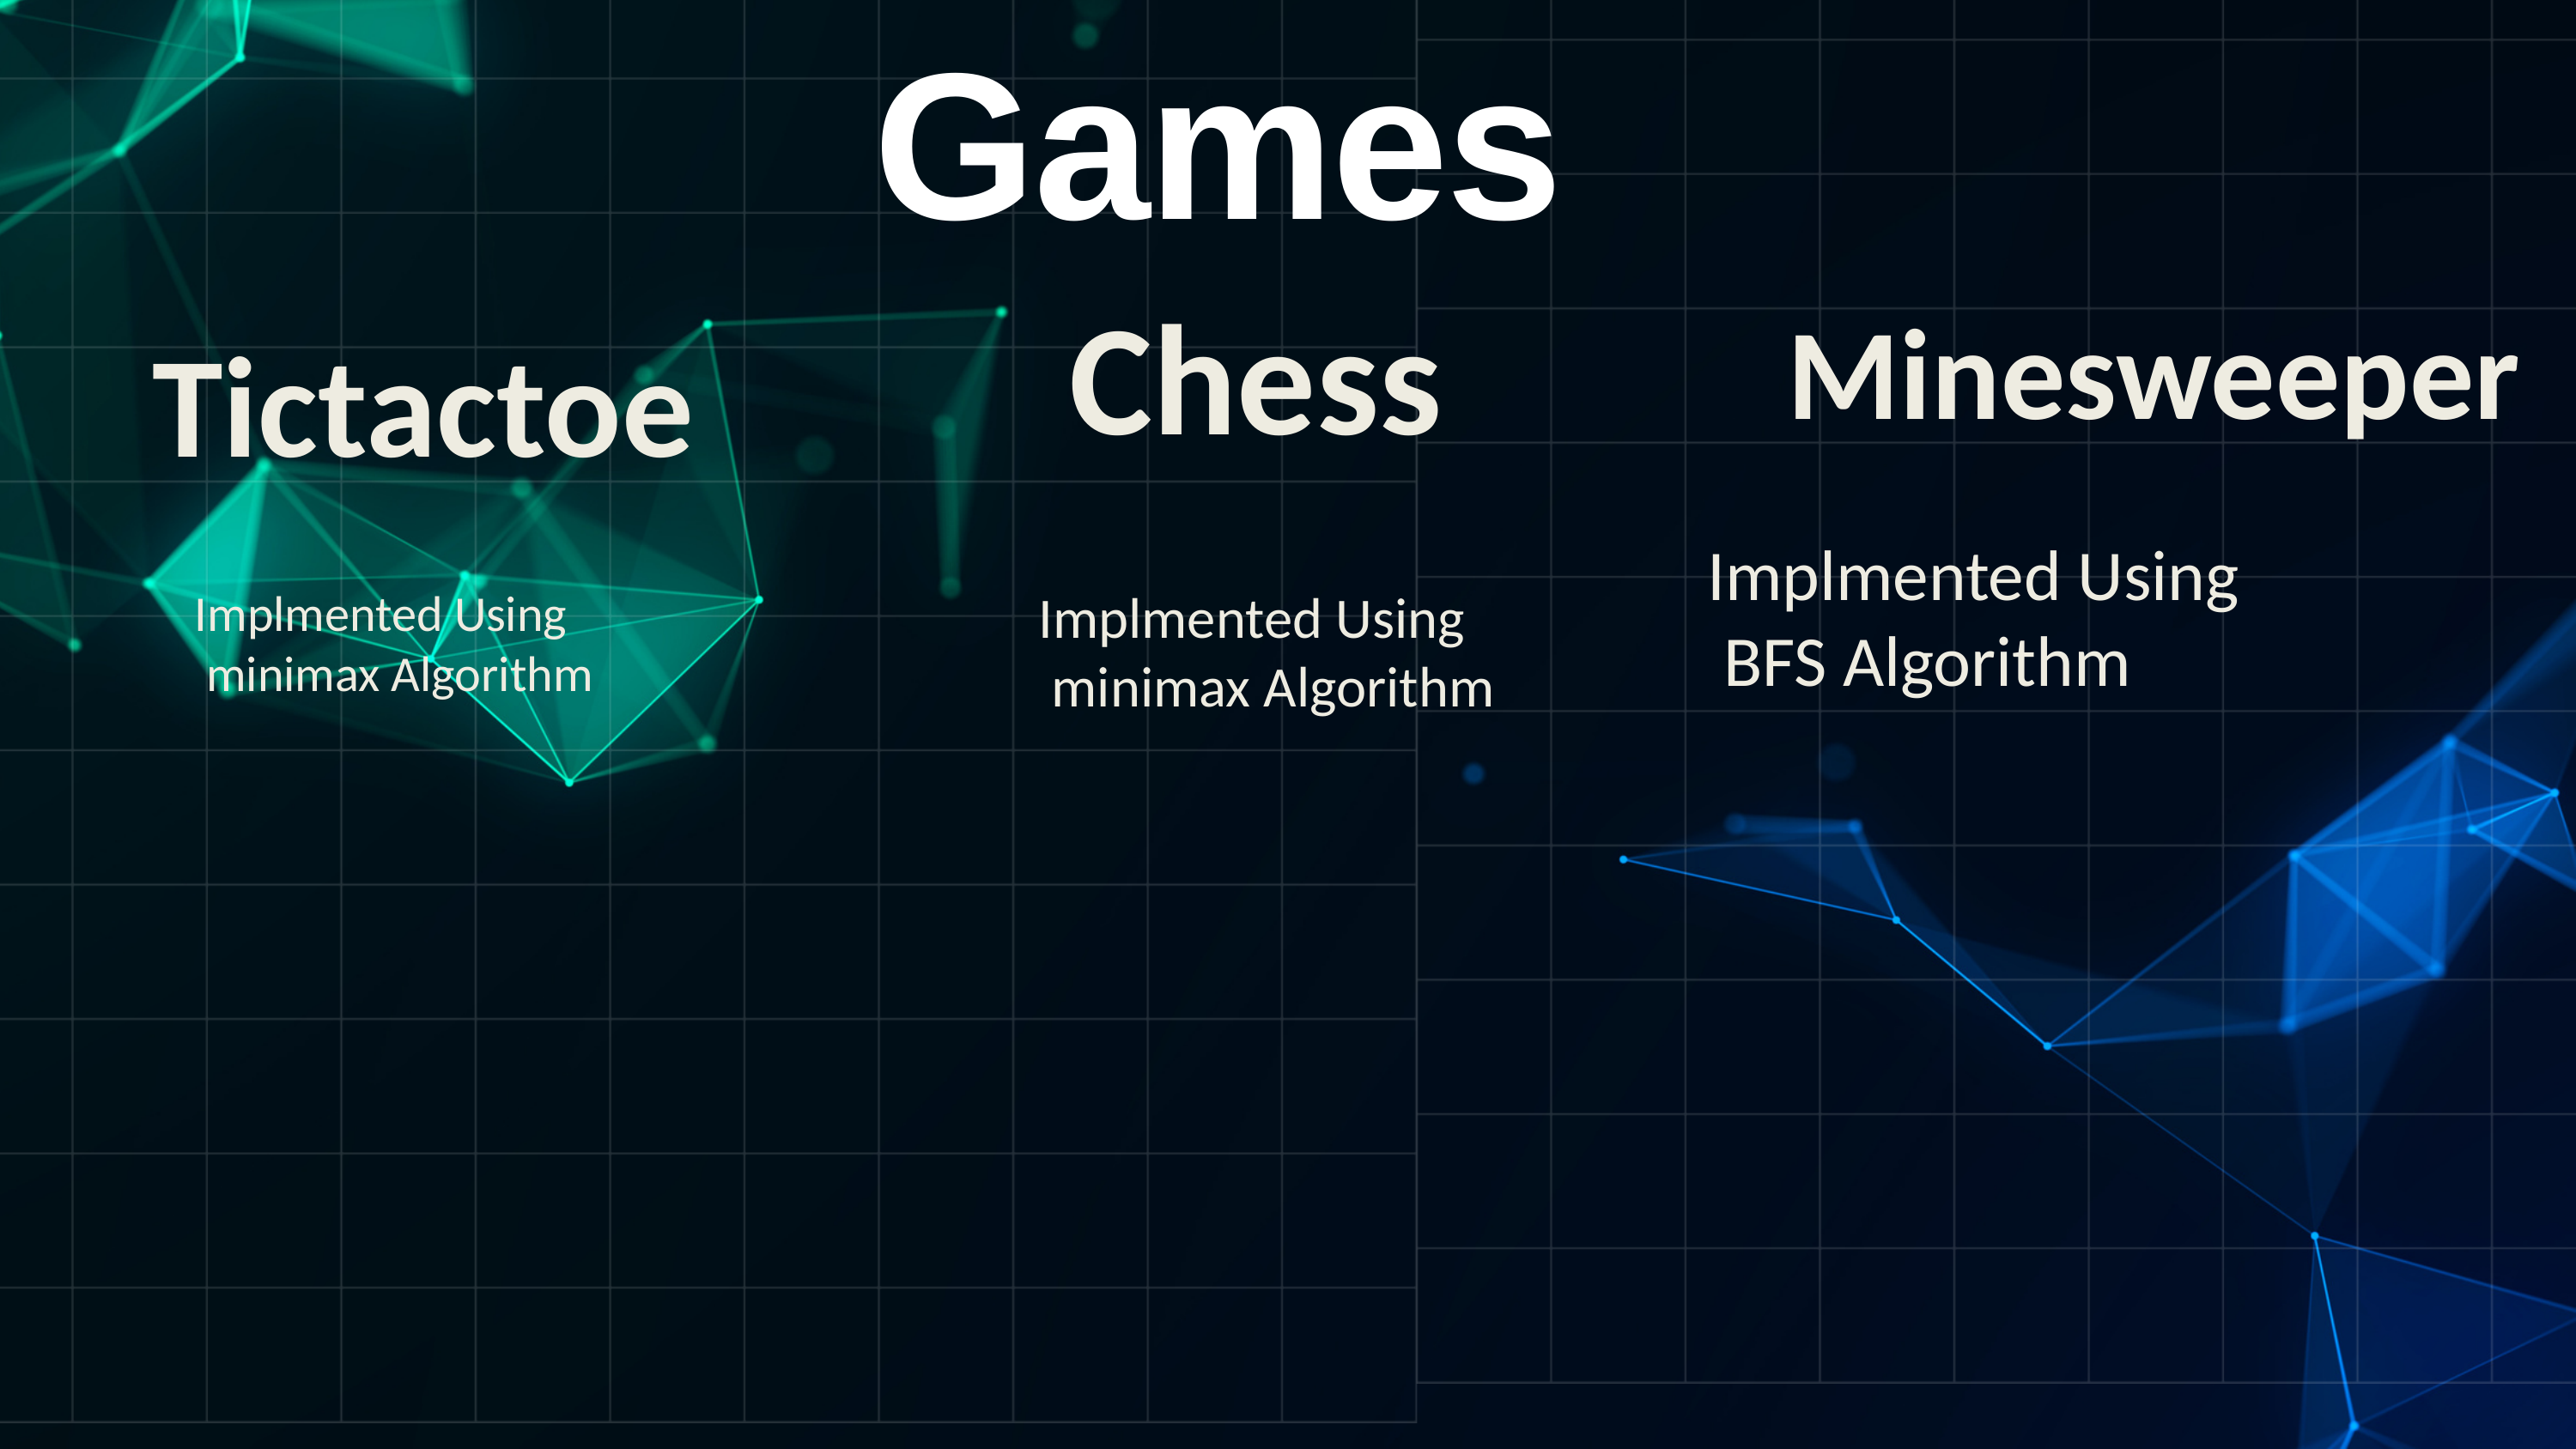

Games
Chess
Minesweeper
Tictactoe
Implmented Using
 BFS Algorithm
Implmented Using
 minimax Algorithm
Implmented Using
 minimax Algorithm